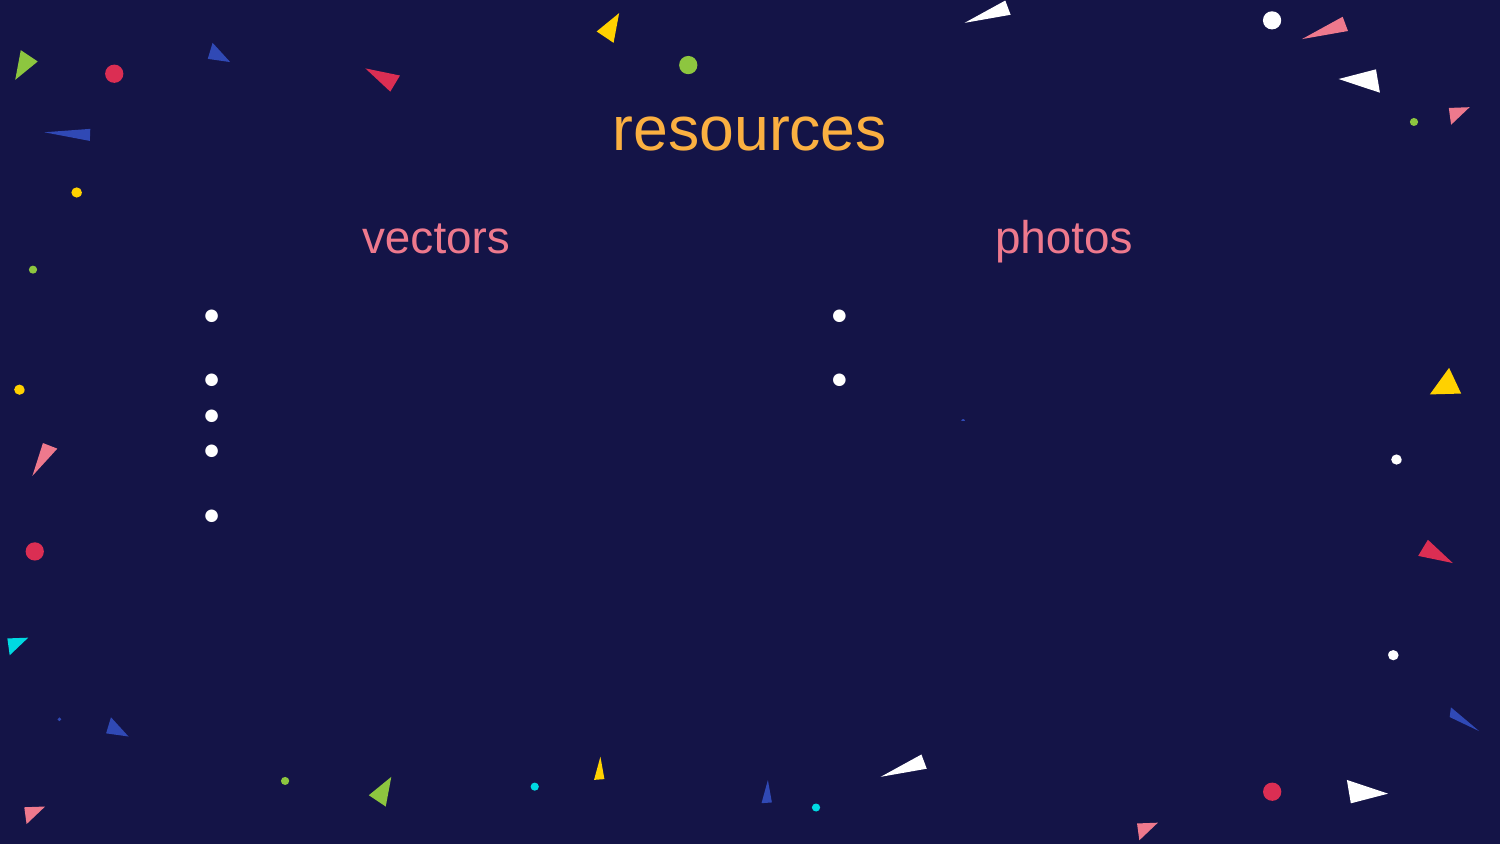

# resources
vectors
photos
Cartoon yeti abominable snowman character
Set of colorful monsters
Set of colorful monsters
Set of funny monsters in hand drawn style
Children's birthday invitation template with monster
Schoolgirl smiling at blackboard in class
Girl making calculations on blackboard